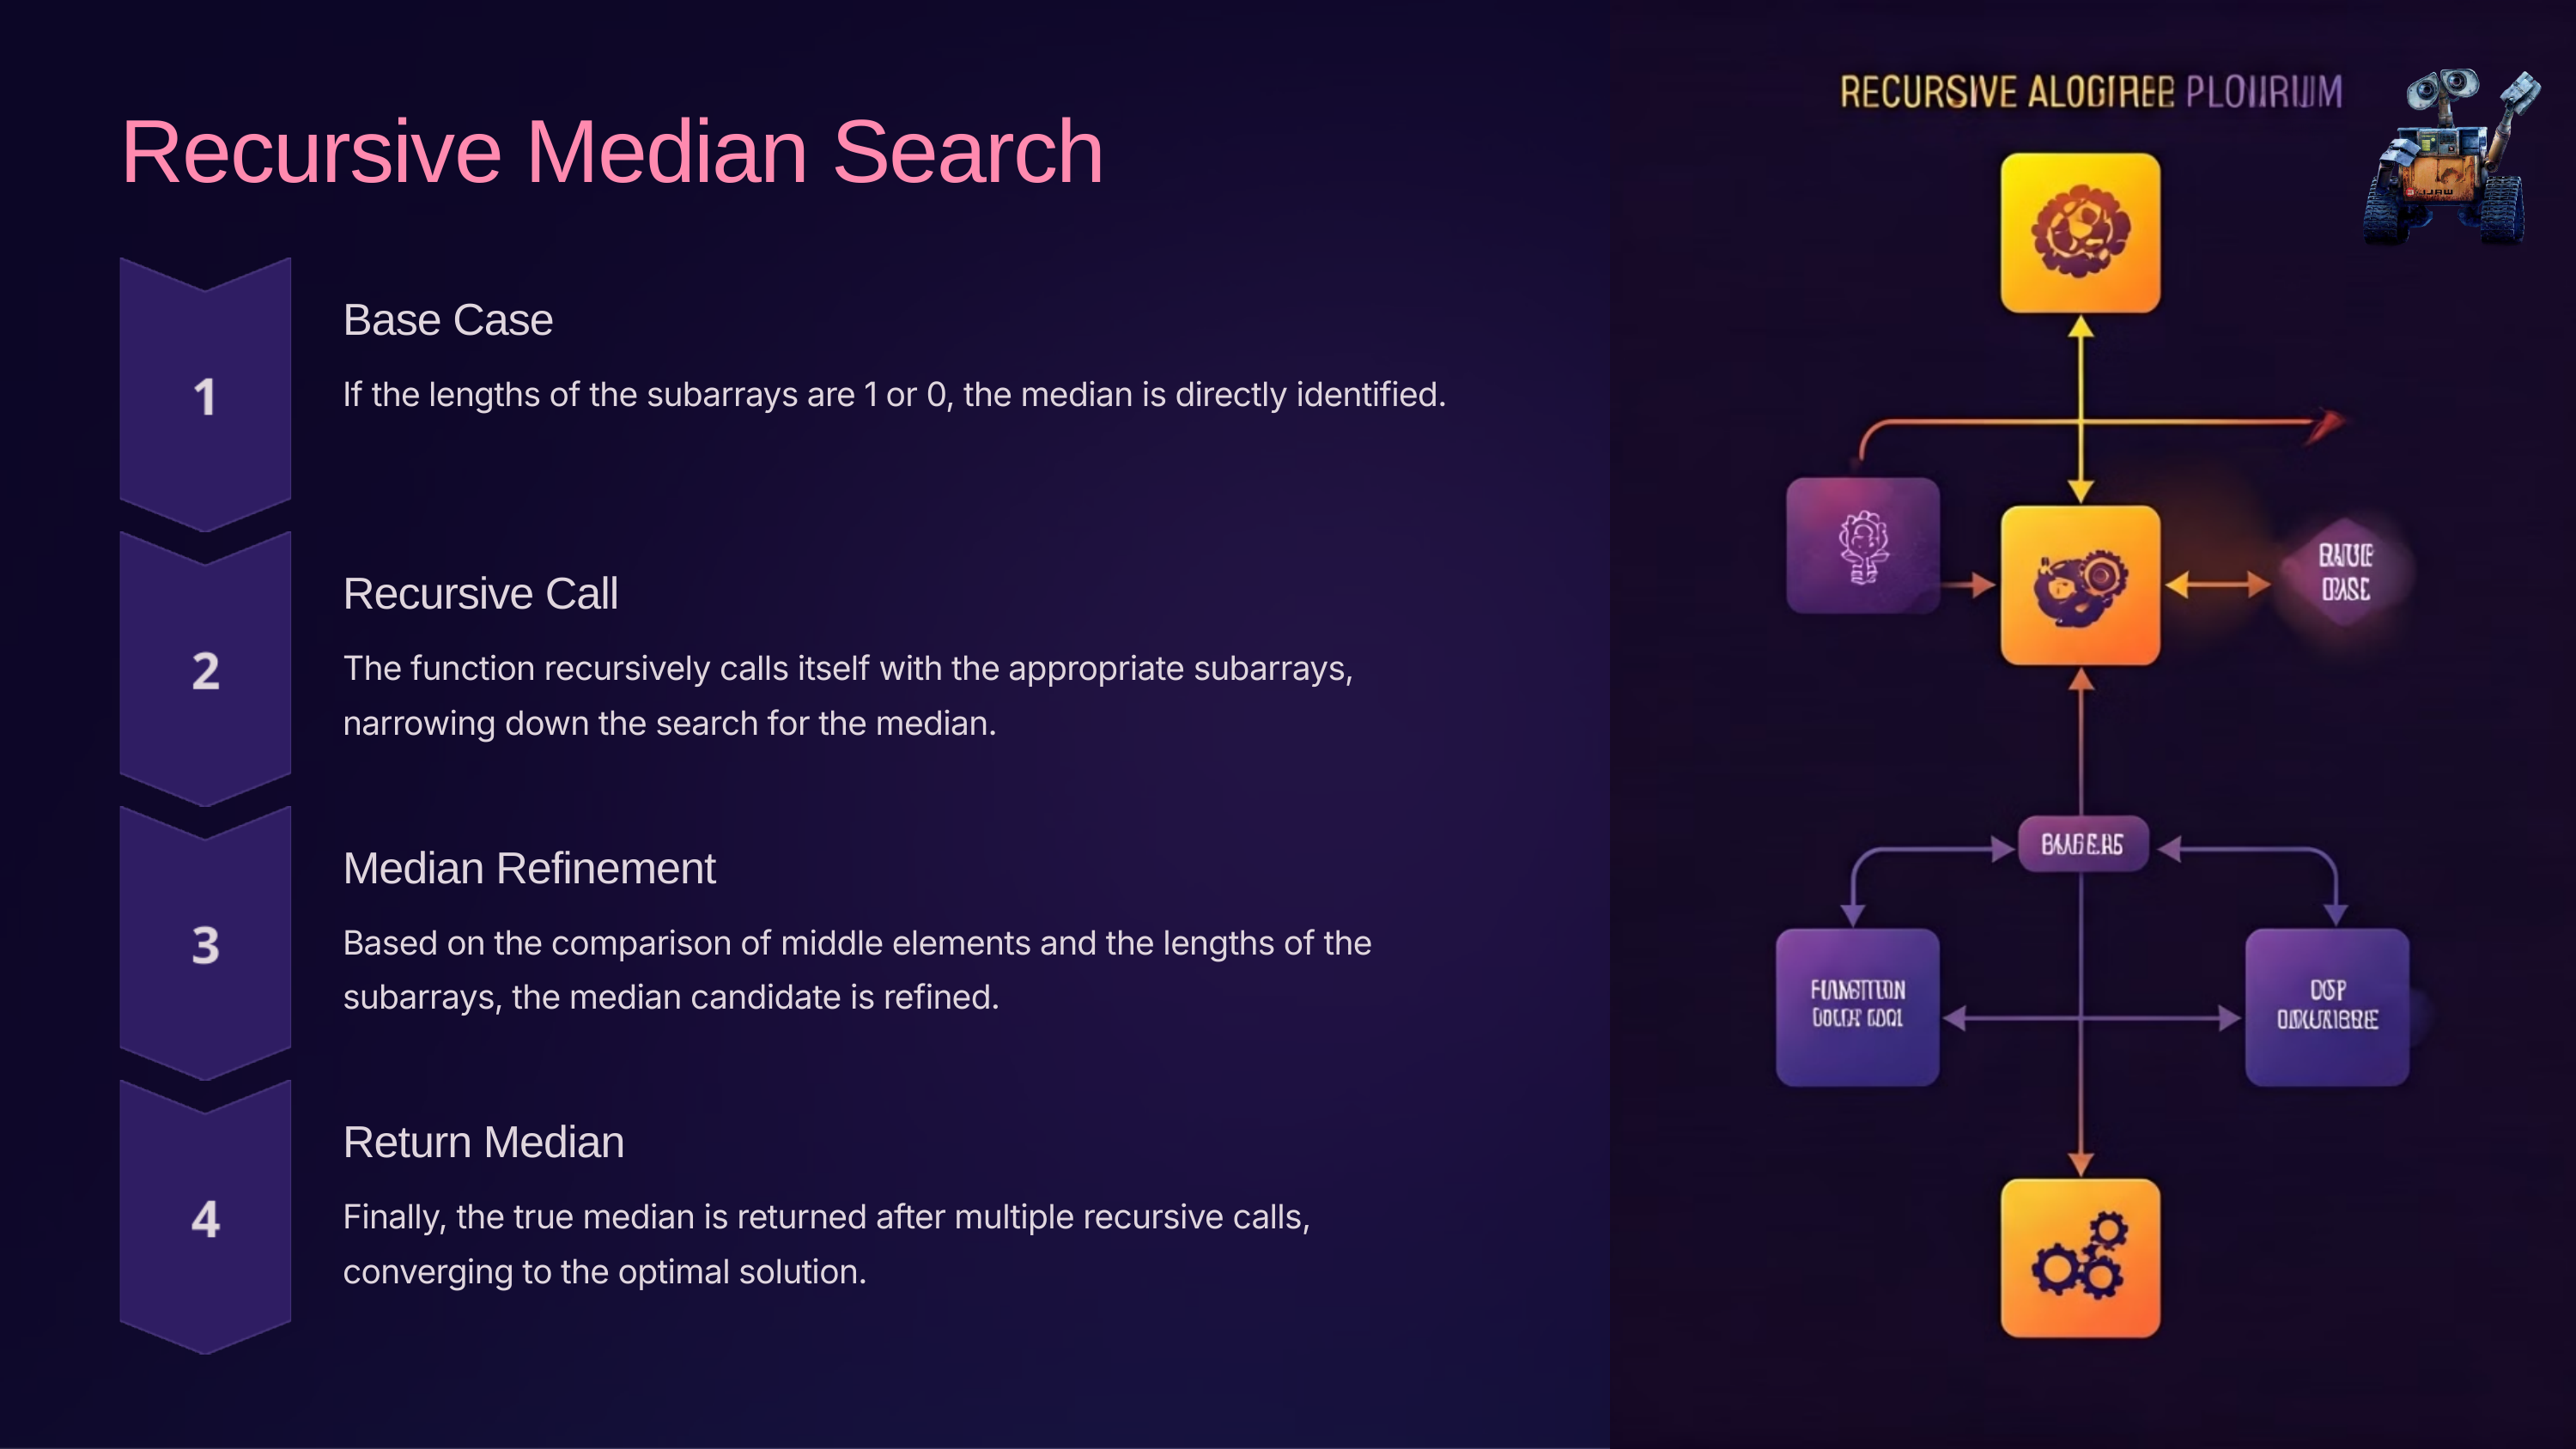

Recursive Median Search

Base Case
If the lengths of the subarrays are 1 or 0, the median is directly identified.

Recursive Call
The function recursively calls itself with the appropriate subarrays, narrowing down the search for the median.

Median Refinement
Based on the comparison of middle elements and the lengths of the subarrays, the median candidate is refined.

Return Median
Finally, the true median is returned after multiple recursive calls, converging to the optimal solution.